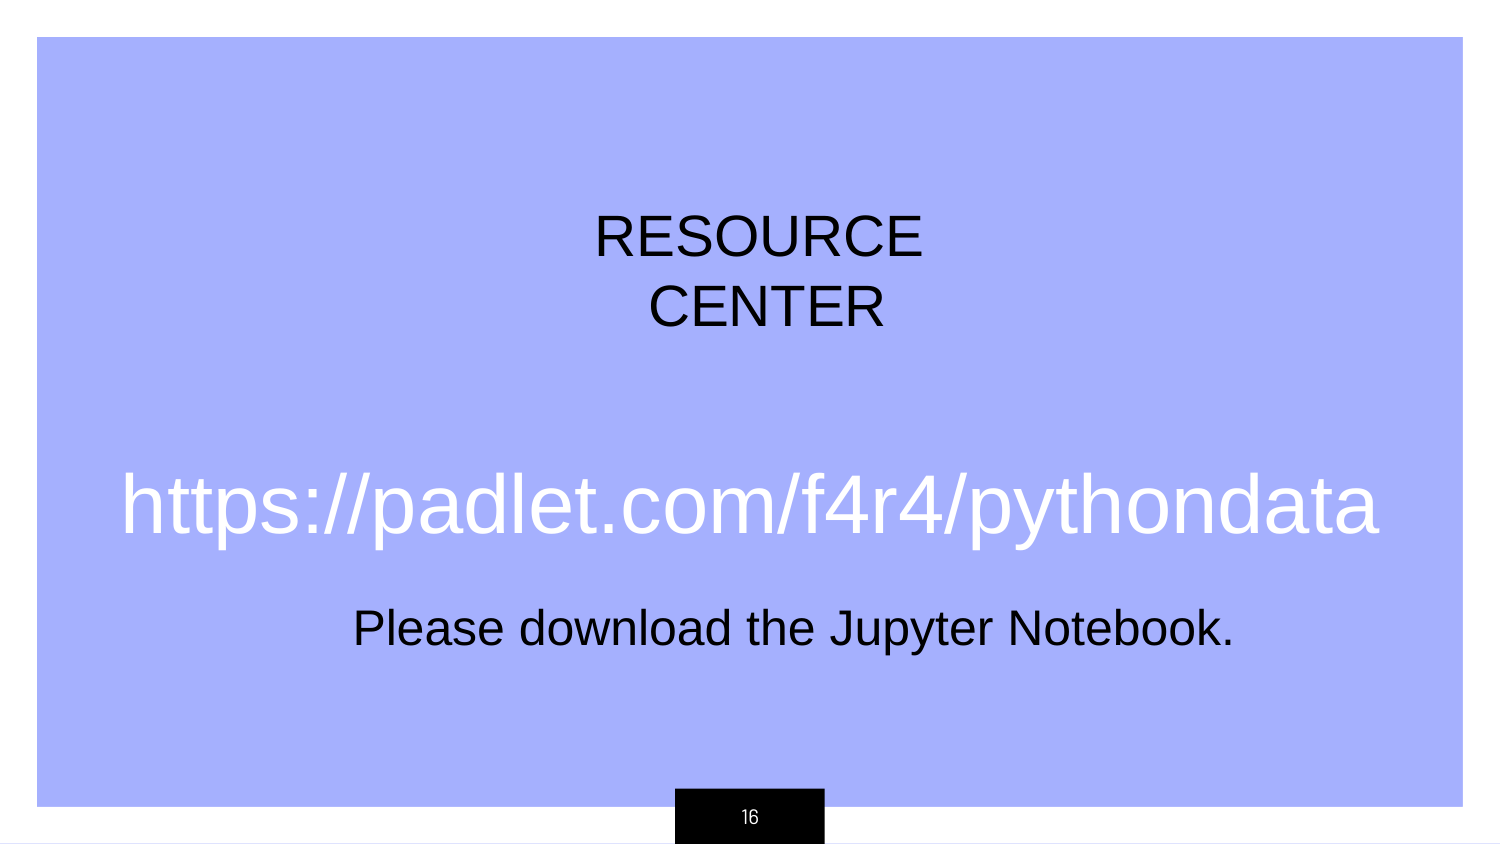

RESOURCE
CENTER
https://padlet.com/f4r4/pythondata

                  Please download the Jupyter Notebook.
16